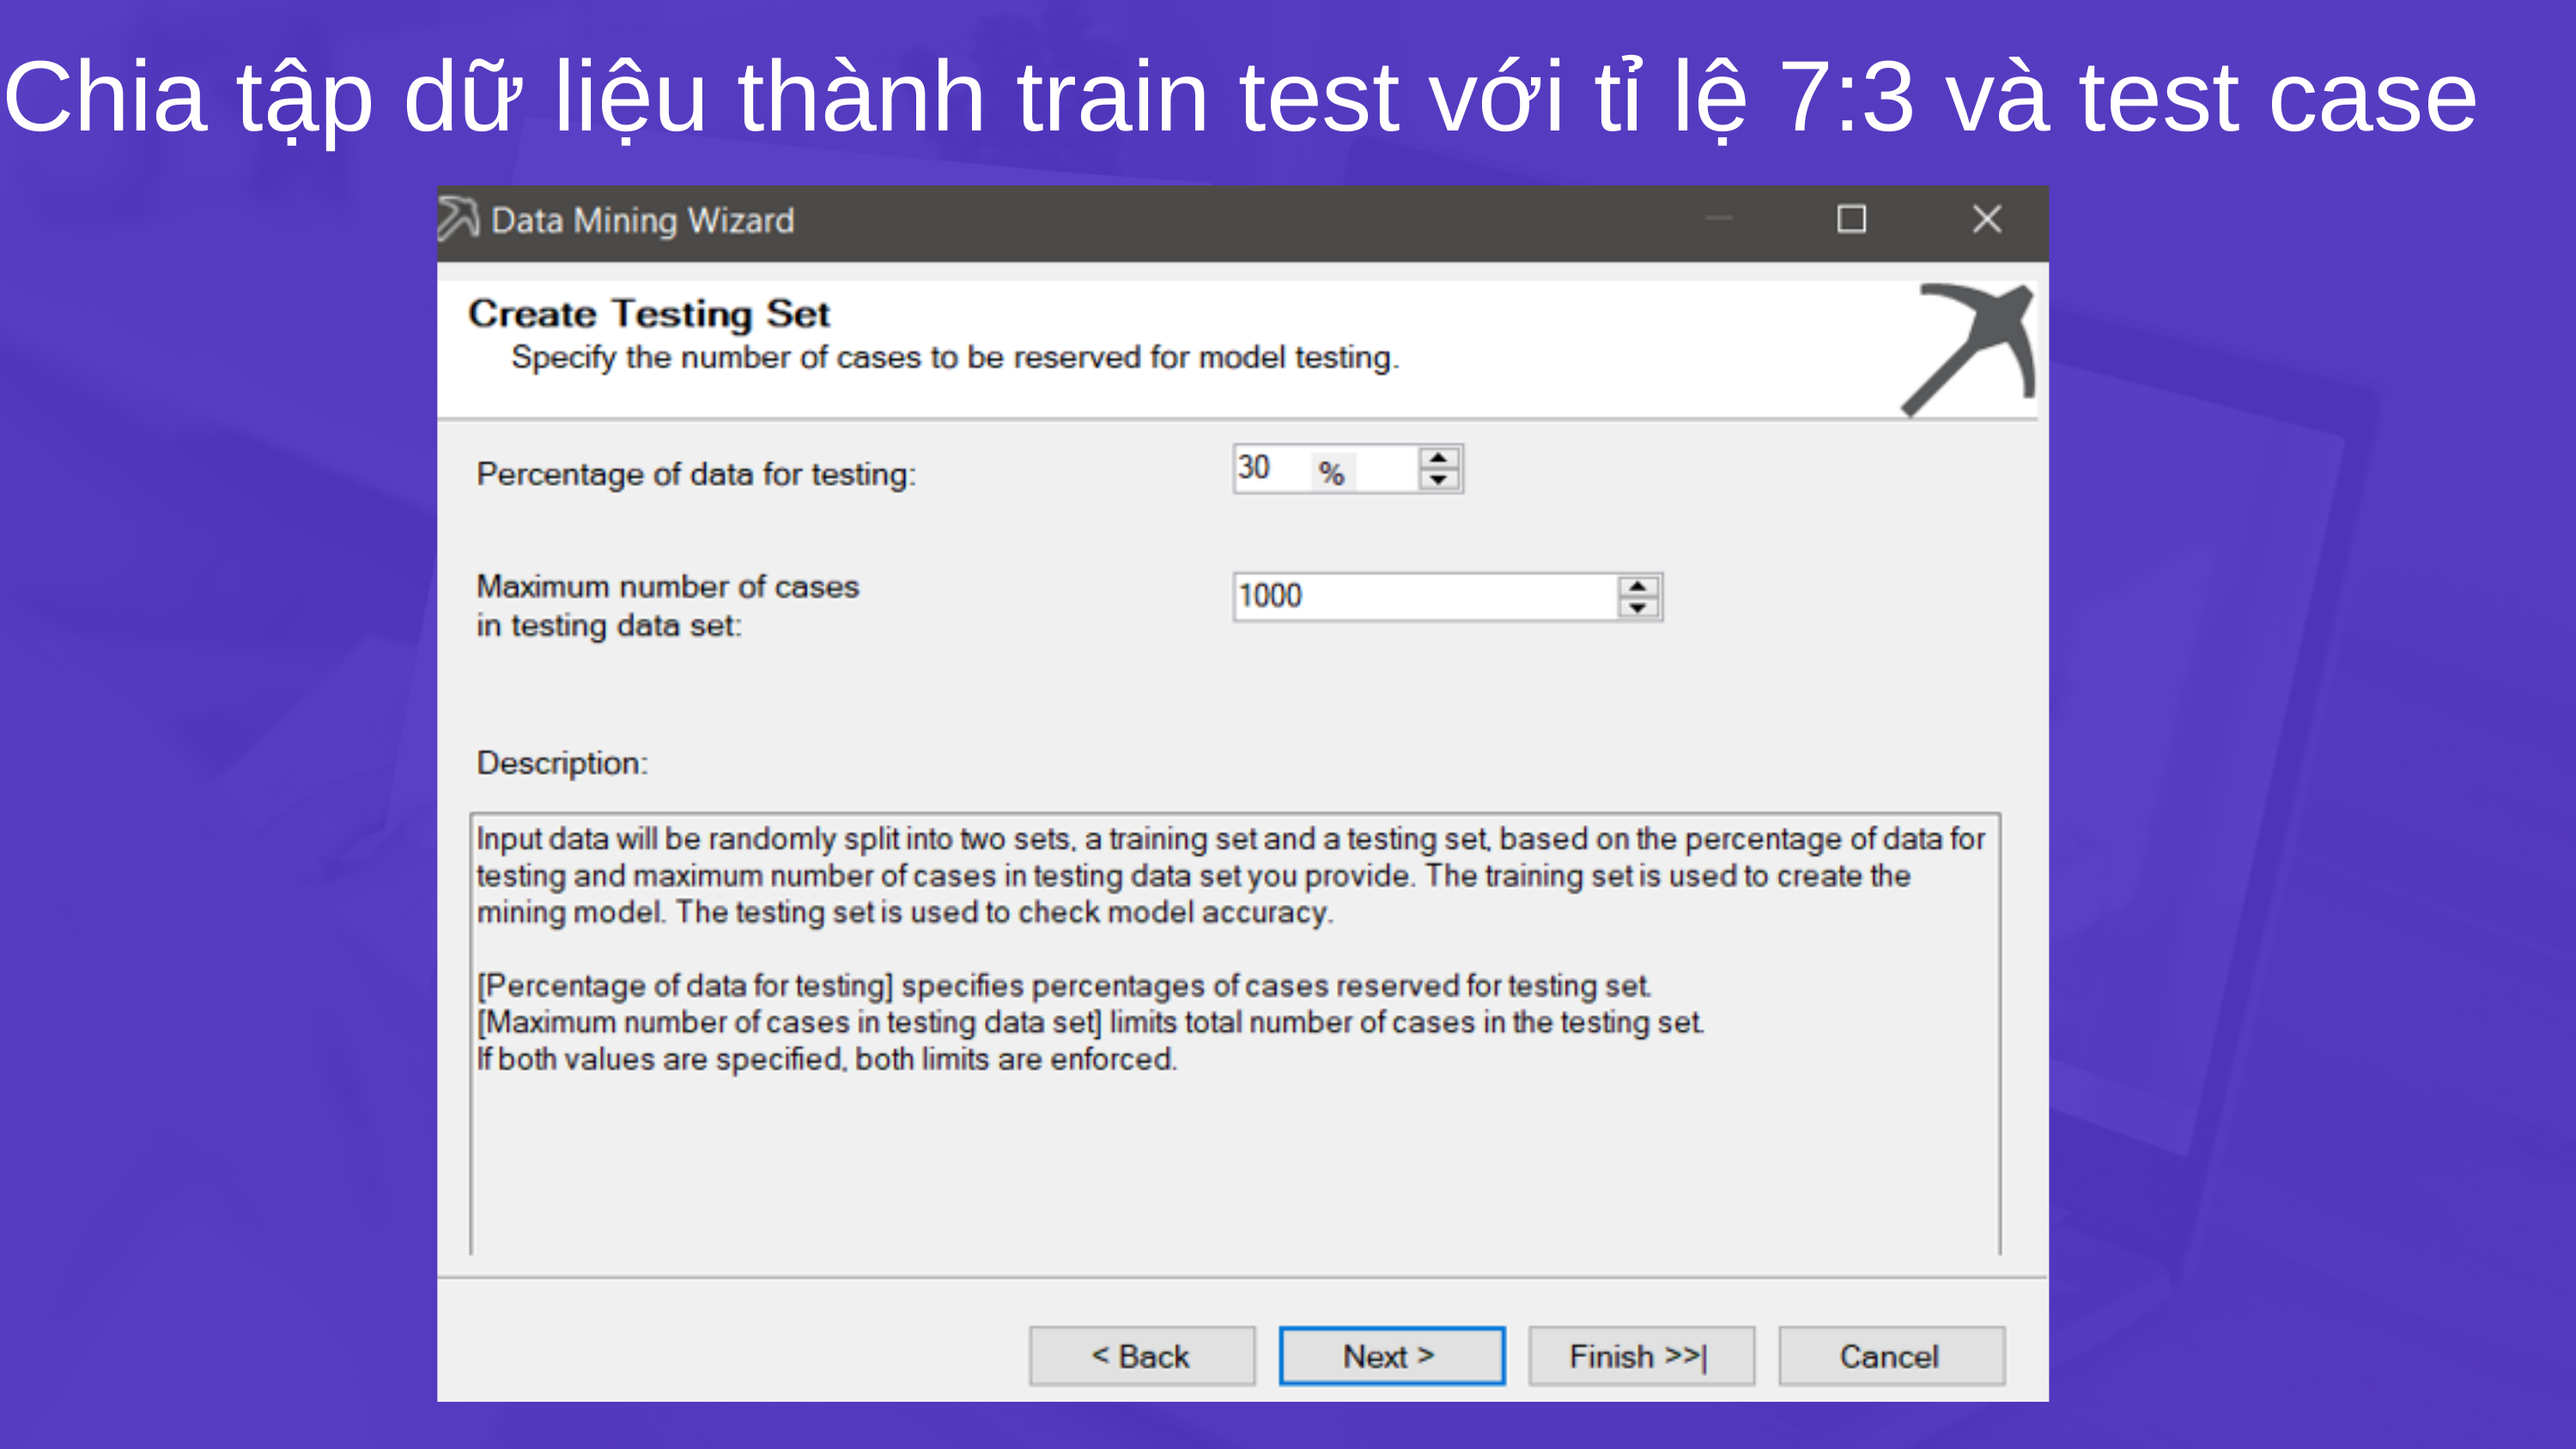

Chia tập dữ liệu thành train test với tỉ lệ 7:3 và test case